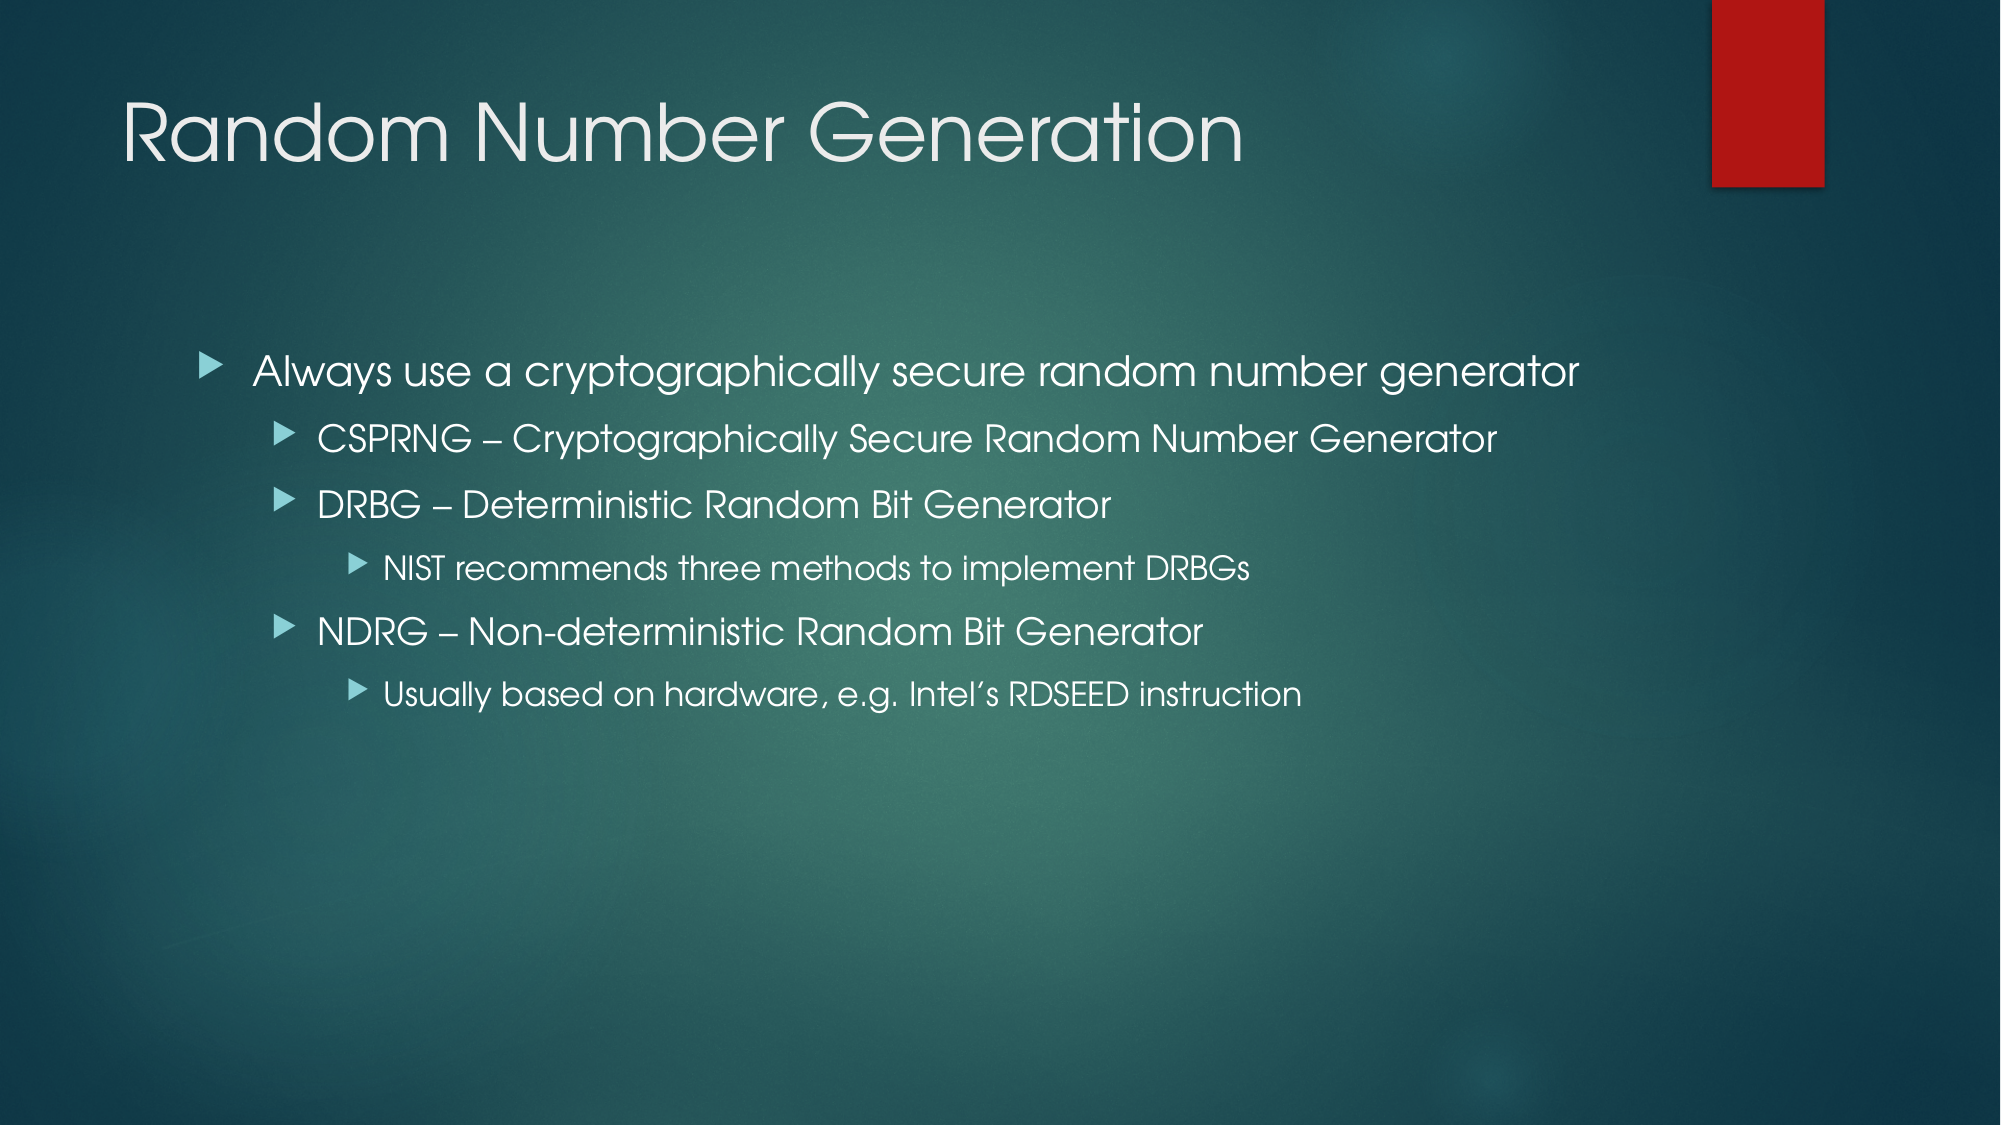

# Random Number Generation
Always use a cryptographically secure random number generator
CSPRNG – Cryptographically Secure Random Number Generator
DRBG – Deterministic Random Bit Generator
NIST recommends three methods to implement DRBGs
NDRG – Non-deterministic Random Bit Generator
Usually based on hardware, e.g. Intel’s RDSEED instruction